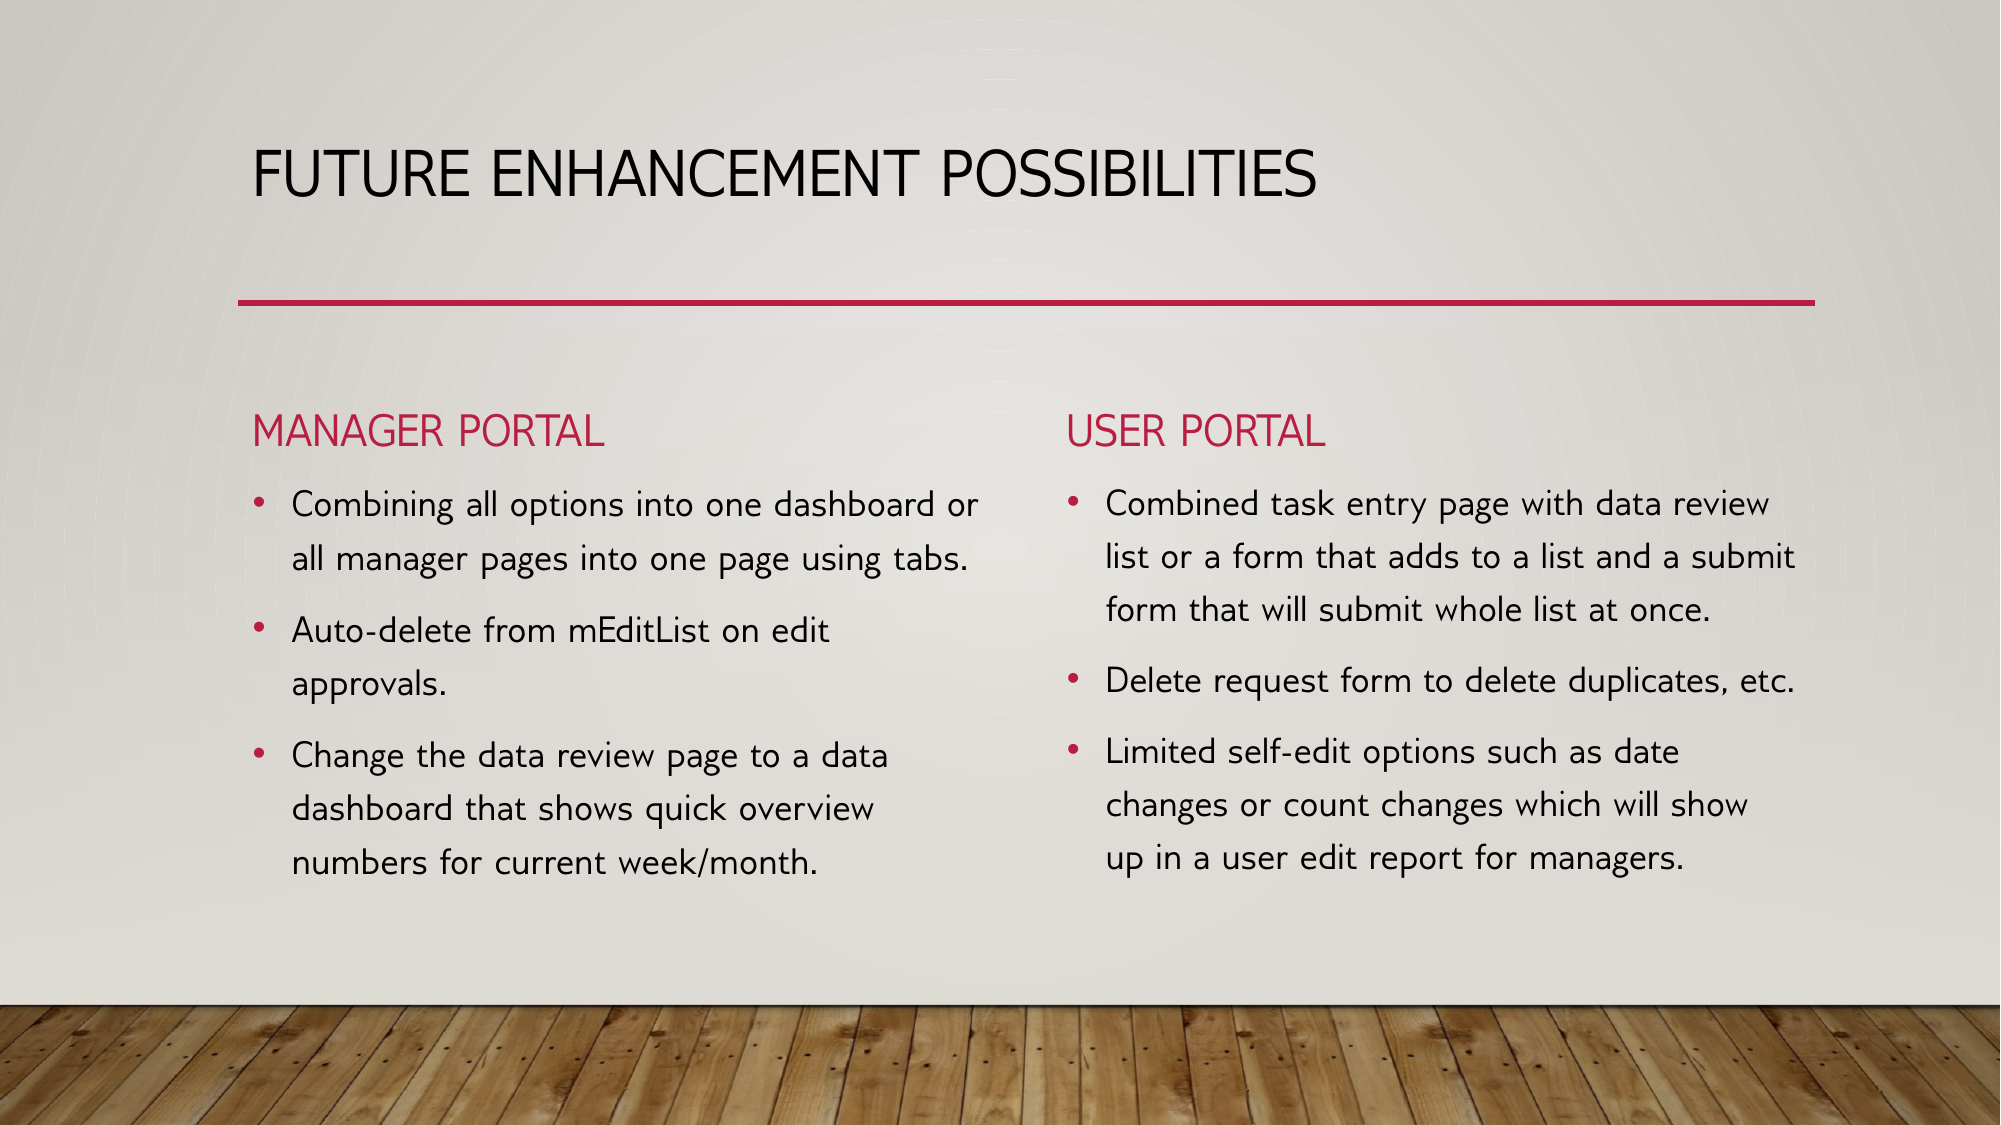

# Future enhancement possibilities
Manager portal
User Portal
Combined task entry page with data review list or a form that adds to a list and a submit form that will submit whole list at once.
Delete request form to delete duplicates, etc.
Limited self-edit options such as date changes or count changes which will show up in a user edit report for managers.
Combining all options into one dashboard or all manager pages into one page using tabs.
Auto-delete from mEditList on edit approvals.
Change the data review page to a data dashboard that shows quick overview numbers for current week/month.